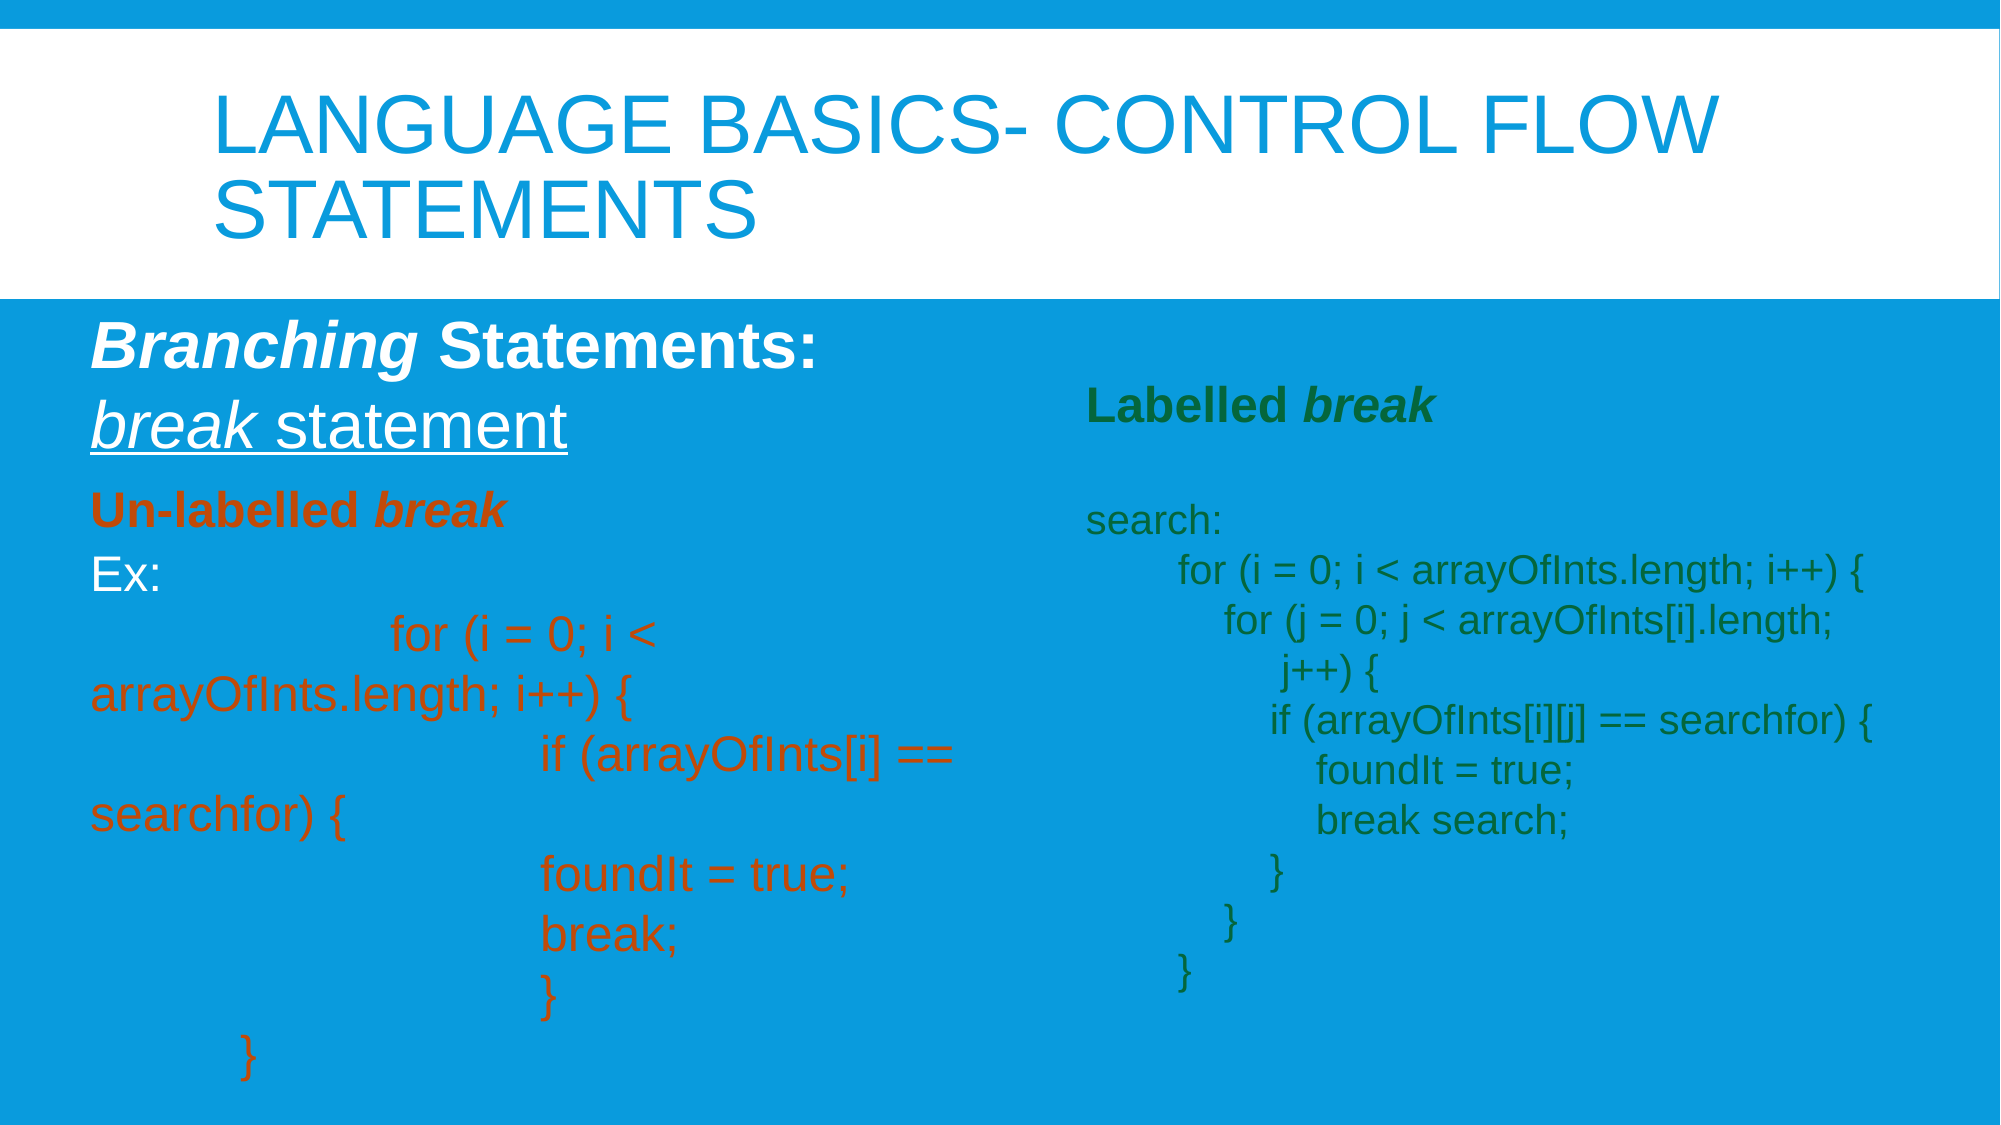

# Language basics- control flow statements
Branching Statements:
break statement
Un-labelled break
Ex:
		for (i = 0; i < arrayOfInts.length; i++) {
            		if (arrayOfInts[i] == searchfor) {
                		foundIt = true;
                		break;
            		}
        	}

Labelled break

search:
        for (i = 0; i < arrayOfInts.length; i++) {
            for (j = 0; j < arrayOfInts[i].length;
                 j++) {
                if (arrayOfInts[i][j] == searchfor) {
                    foundIt = true;
                    break search;
                }
            }
        }